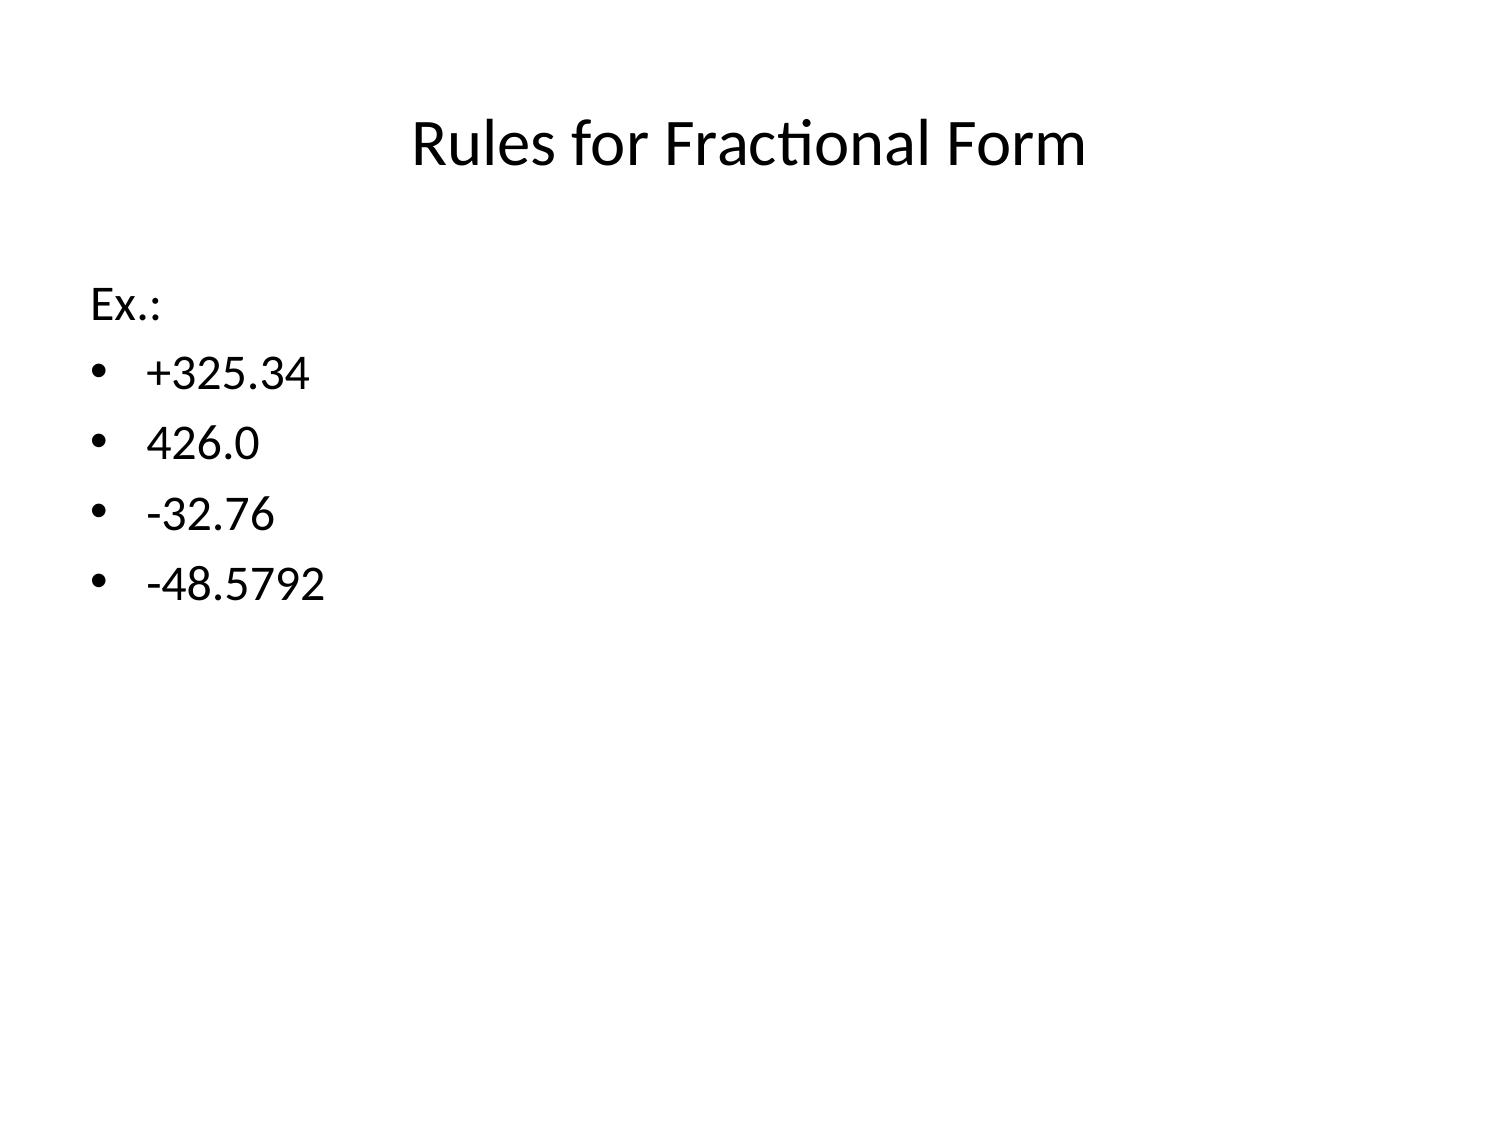

# Rules for Fractional Form
Ex.:
+325.34
426.0
-32.76
-48.5792